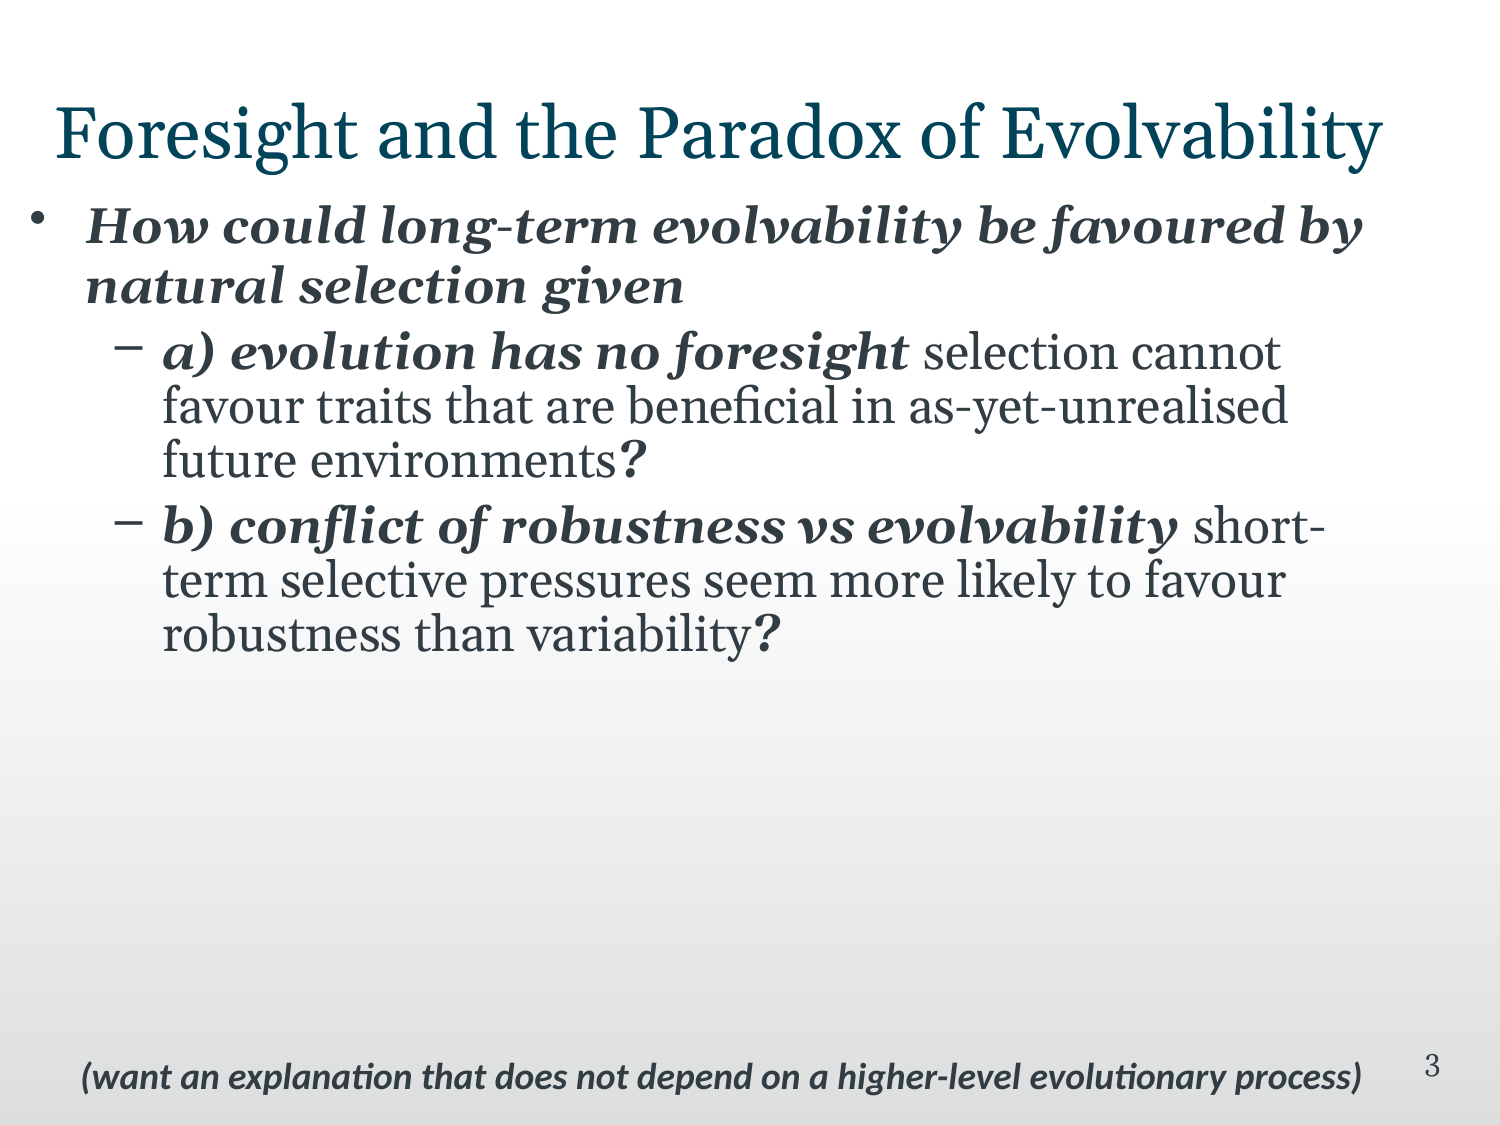

Foresight and the Paradox of Evolvability
How could long-term evolvability be favoured by natural selection given
a) evolution has no foresight selection cannot favour traits that are beneficial in as-yet-unrealised future environments?
b) conflict of robustness vs evolvability short-term selective pressures seem more likely to favour robustness than variability?

3
 (want an explanation that does not depend on a higher-level evolutionary process)